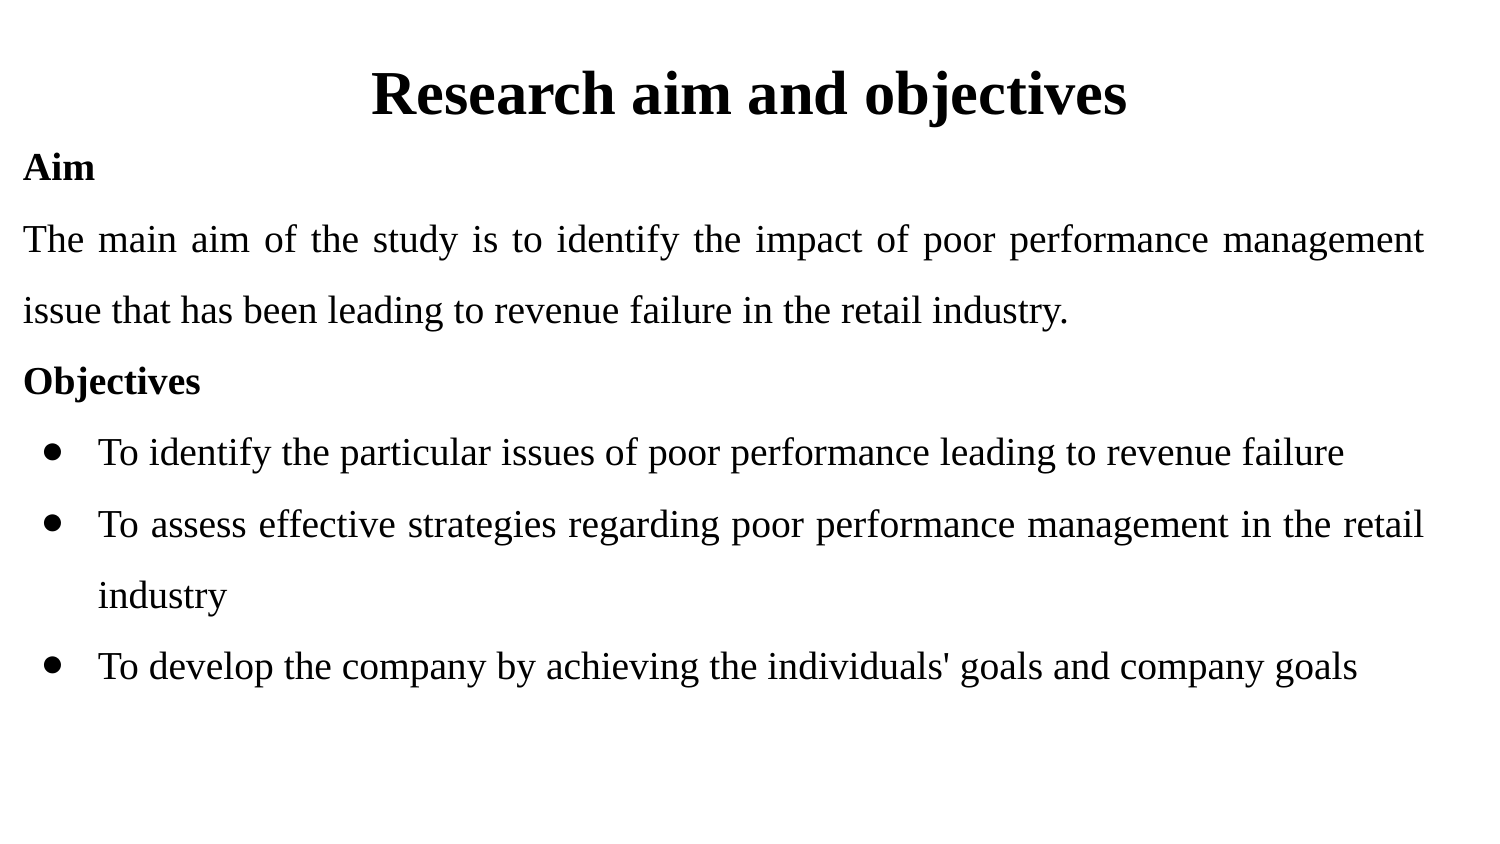

# Research aim and objectives

Aim
The main aim of the study is to identify the impact of poor performance management issue that has been leading to revenue failure in the retail industry.
Objectives
To identify the particular issues of poor performance leading to revenue failure
To assess effective strategies regarding poor performance management in the retail industry
To develop the company by achieving the individuals' goals and company goals